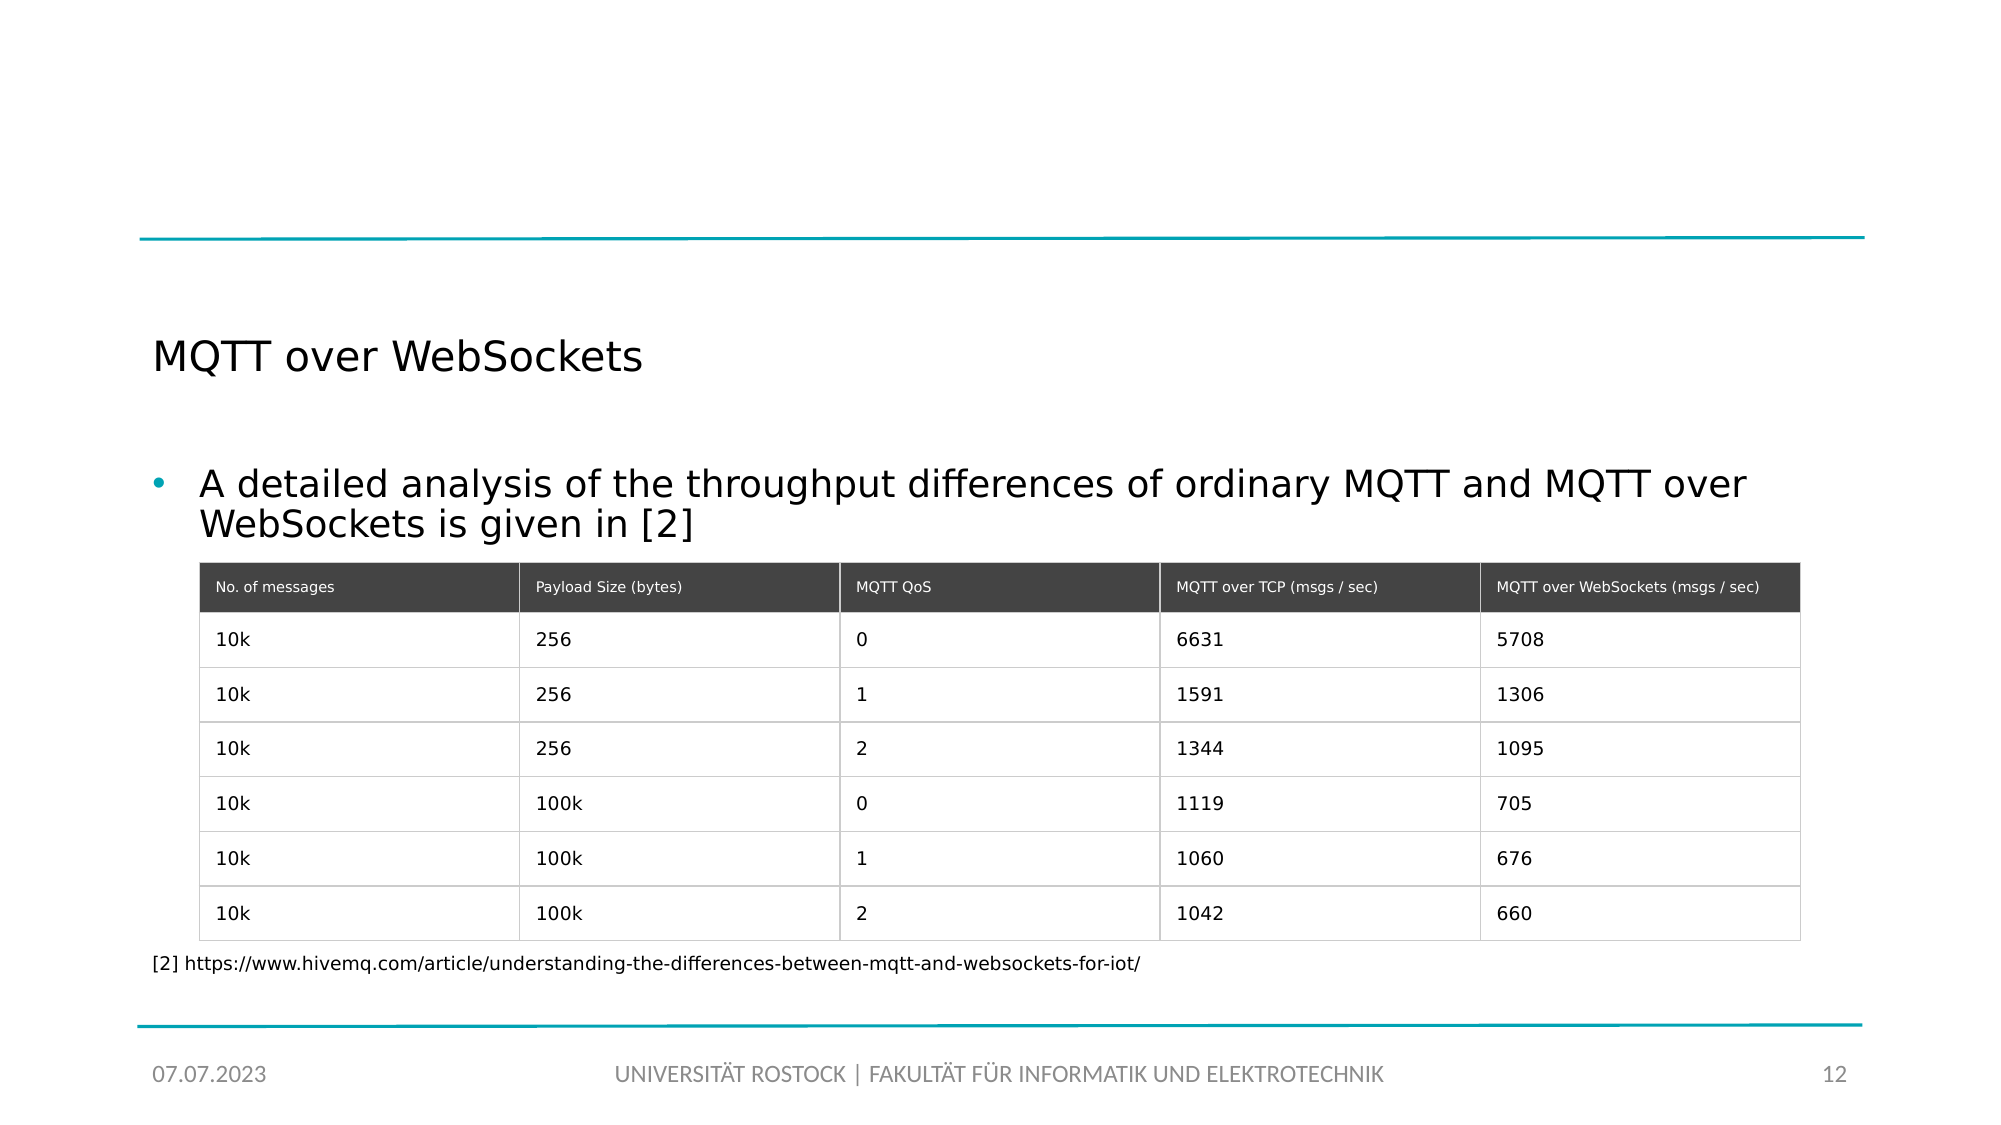

# MQTT over WebSockets
A detailed analysis of the throughput differences of ordinary MQTT and MQTT over WebSockets is given in [2]

[2] https://www.hivemq.com/article/understanding-the-differences-between-mqtt-and-websockets-for-iot/
| No. of messages | Payload Size (bytes) | MQTT QoS | MQTT over TCP (msgs / sec) | MQTT over WebSockets (msgs / sec) |
| --- | --- | --- | --- | --- |
| 10k | 256 | 0 | 6631 | 5708 |
| 10k | 256 | 1 | 1591 | 1306 |
| 10k | 256 | 2 | 1344 | 1095 |
| 10k | 100k | 0 | 1119 | 705 |
| 10k | 100k | 1 | 1060 | 676 |
| 10k | 100k | 2 | 1042 | 660 |
07.07.2023
UNIVERSITÄT ROSTOCK | FAKULTÄT FÜR INFORMATIK UND ELEKTROTECHNIK
12